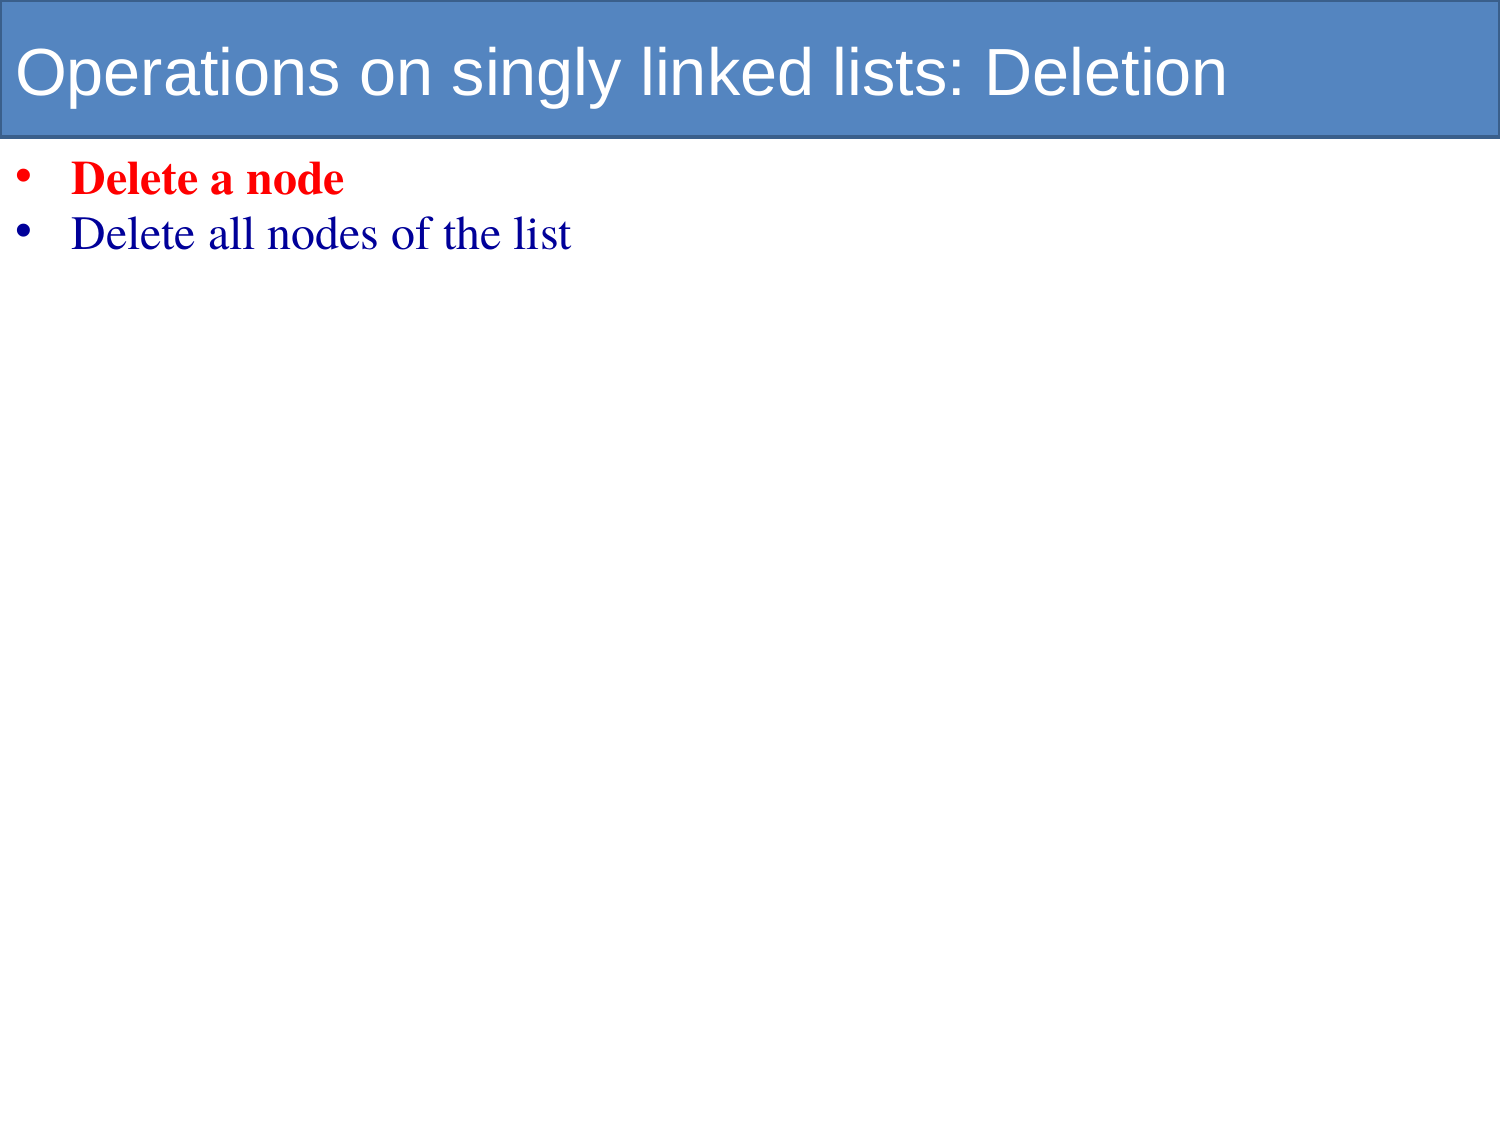

# Operations on singly linked lists: Deletion
Delete a node
Delete all nodes of the list